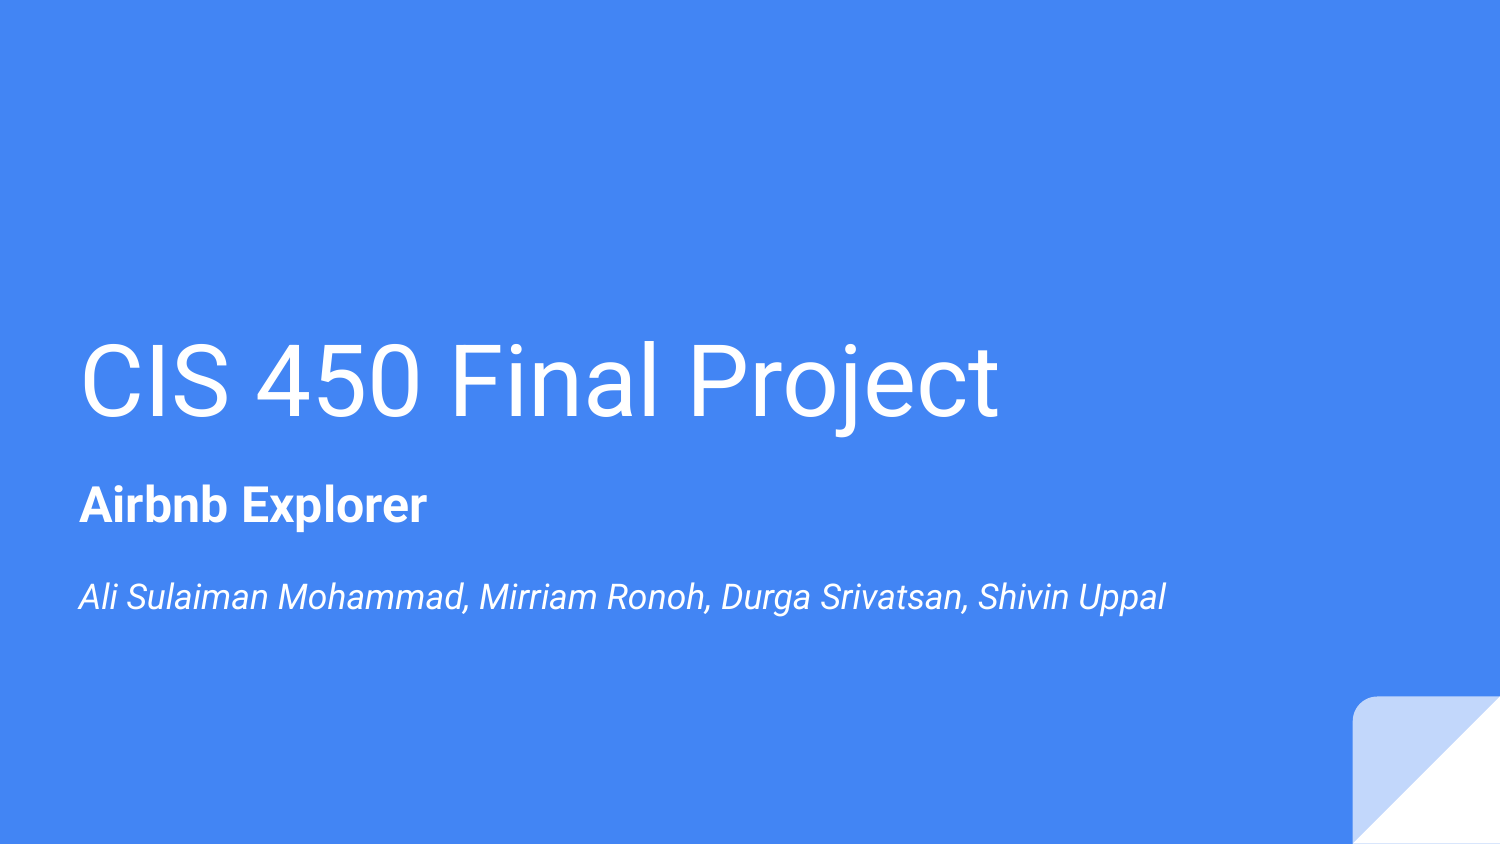

# CIS 450 Final Project
Airbnb Explorer
Ali Sulaiman Mohammad, Mirriam Ronoh, Durga Srivatsan, Shivin Uppal